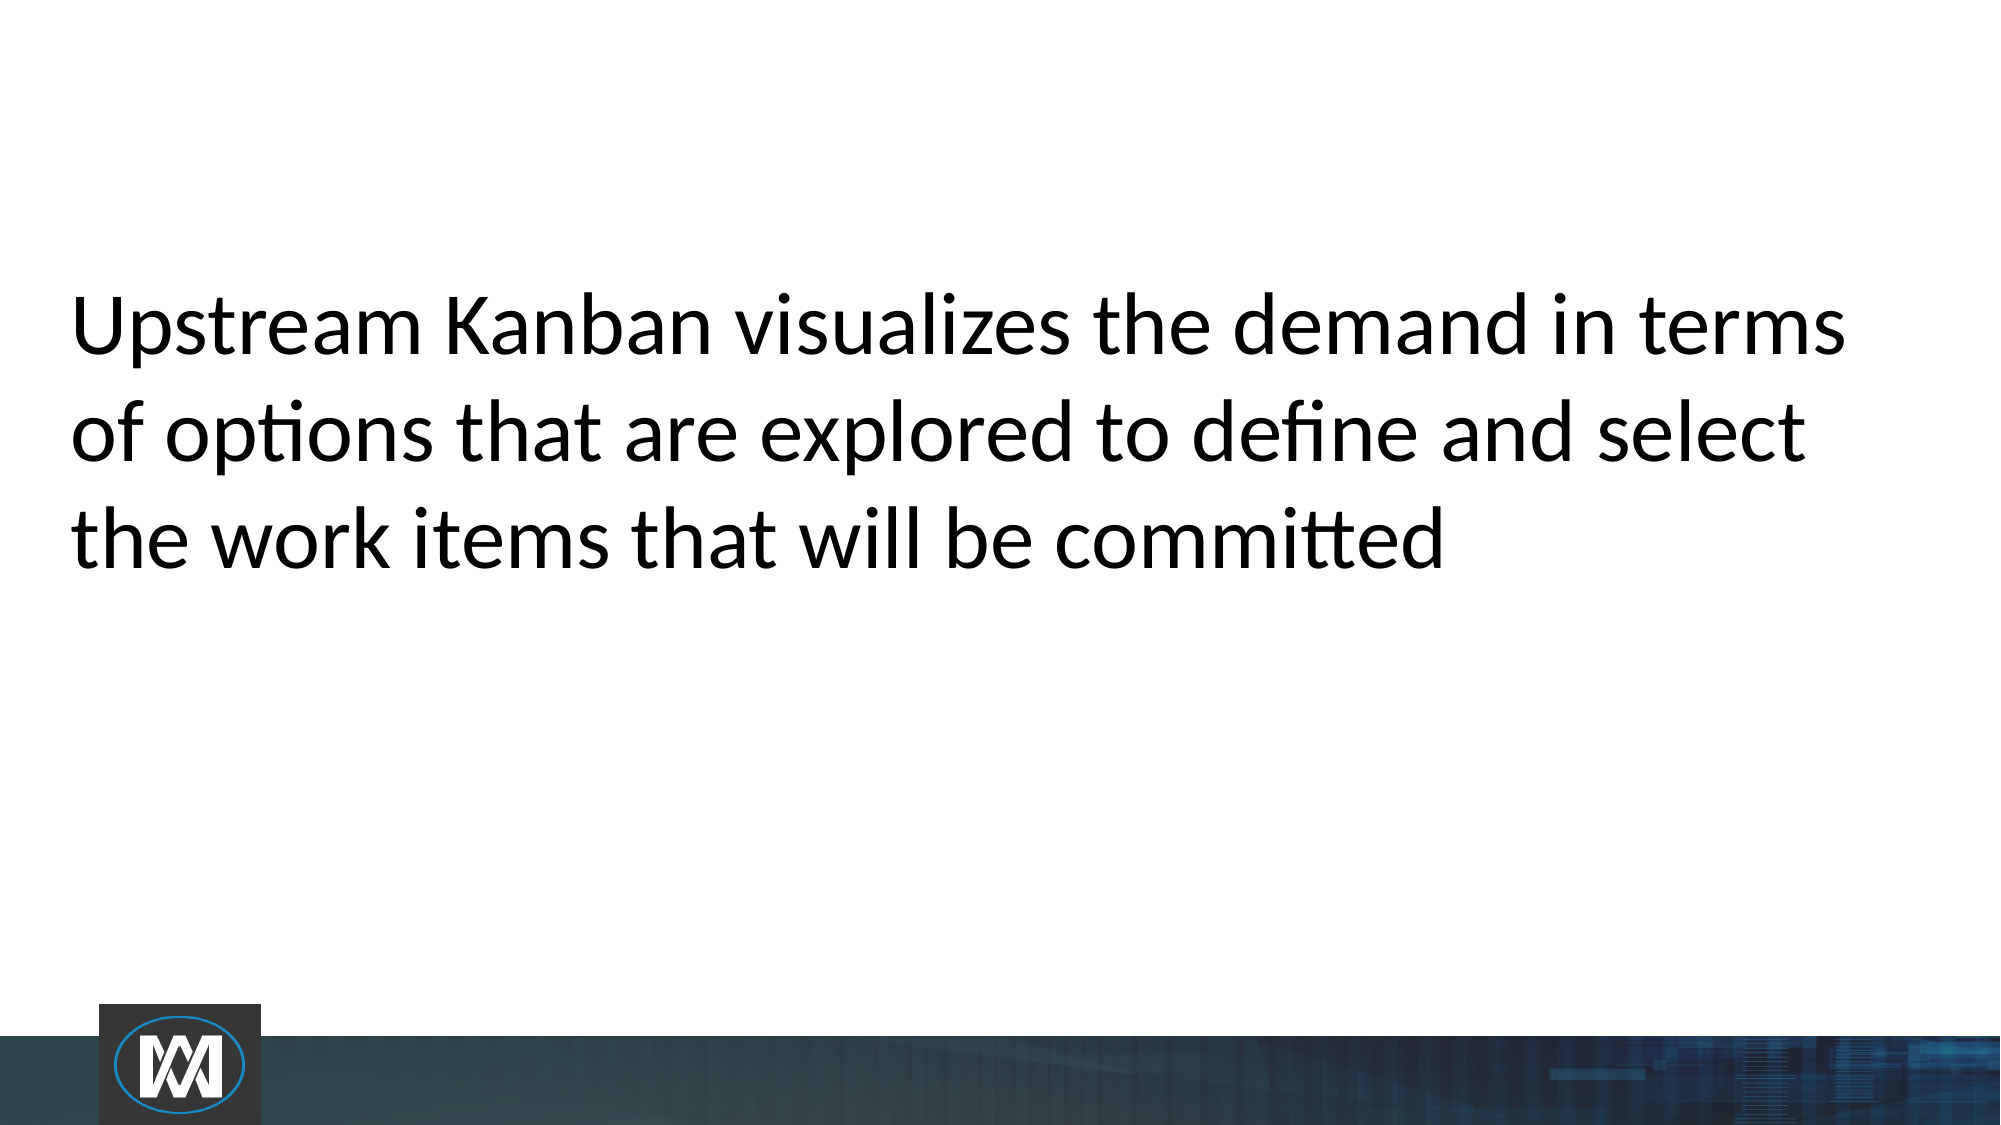

Upstream Kanban visualizes the demand in terms of options that are explored to define and select the work items that will be committed